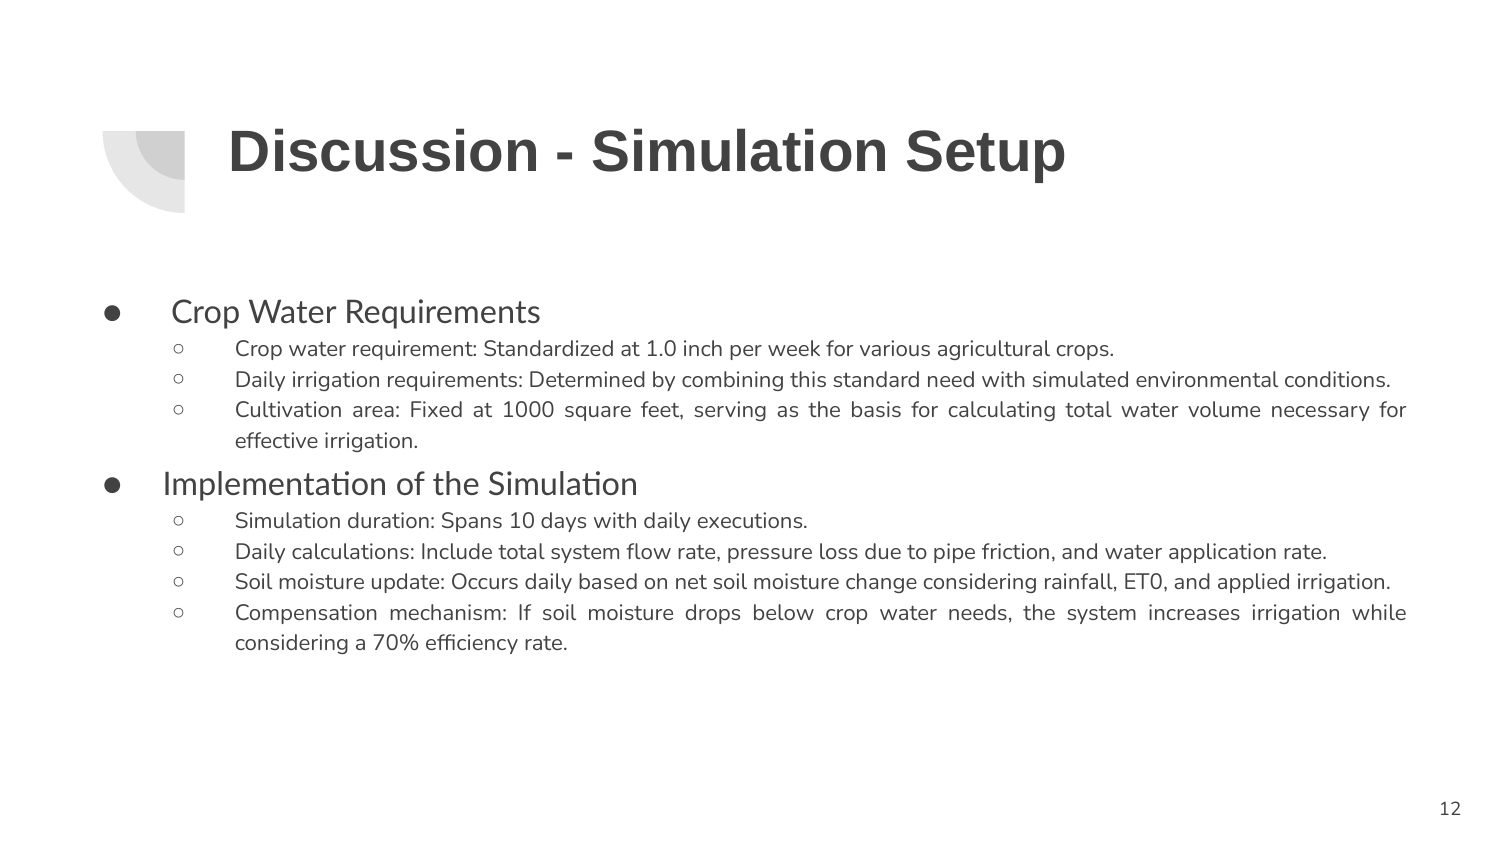

# Discussion - Simulation Setup
 Crop Water Requirements
Crop water requirement: Standardized at 1.0 inch per week for various agricultural crops.
Daily irrigation requirements: Determined by combining this standard need with simulated environmental conditions.
Cultivation area: Fixed at 1000 square feet, serving as the basis for calculating total water volume necessary for effective irrigation.

Implementation of the Simulation
Simulation duration: Spans 10 days with daily executions.
Daily calculations: Include total system flow rate, pressure loss due to pipe friction, and water application rate.
Soil moisture update: Occurs daily based on net soil moisture change considering rainfall, ET0, and applied irrigation.
Compensation mechanism: If soil moisture drops below crop water needs, the system increases irrigation while considering a 70% efficiency rate.

12